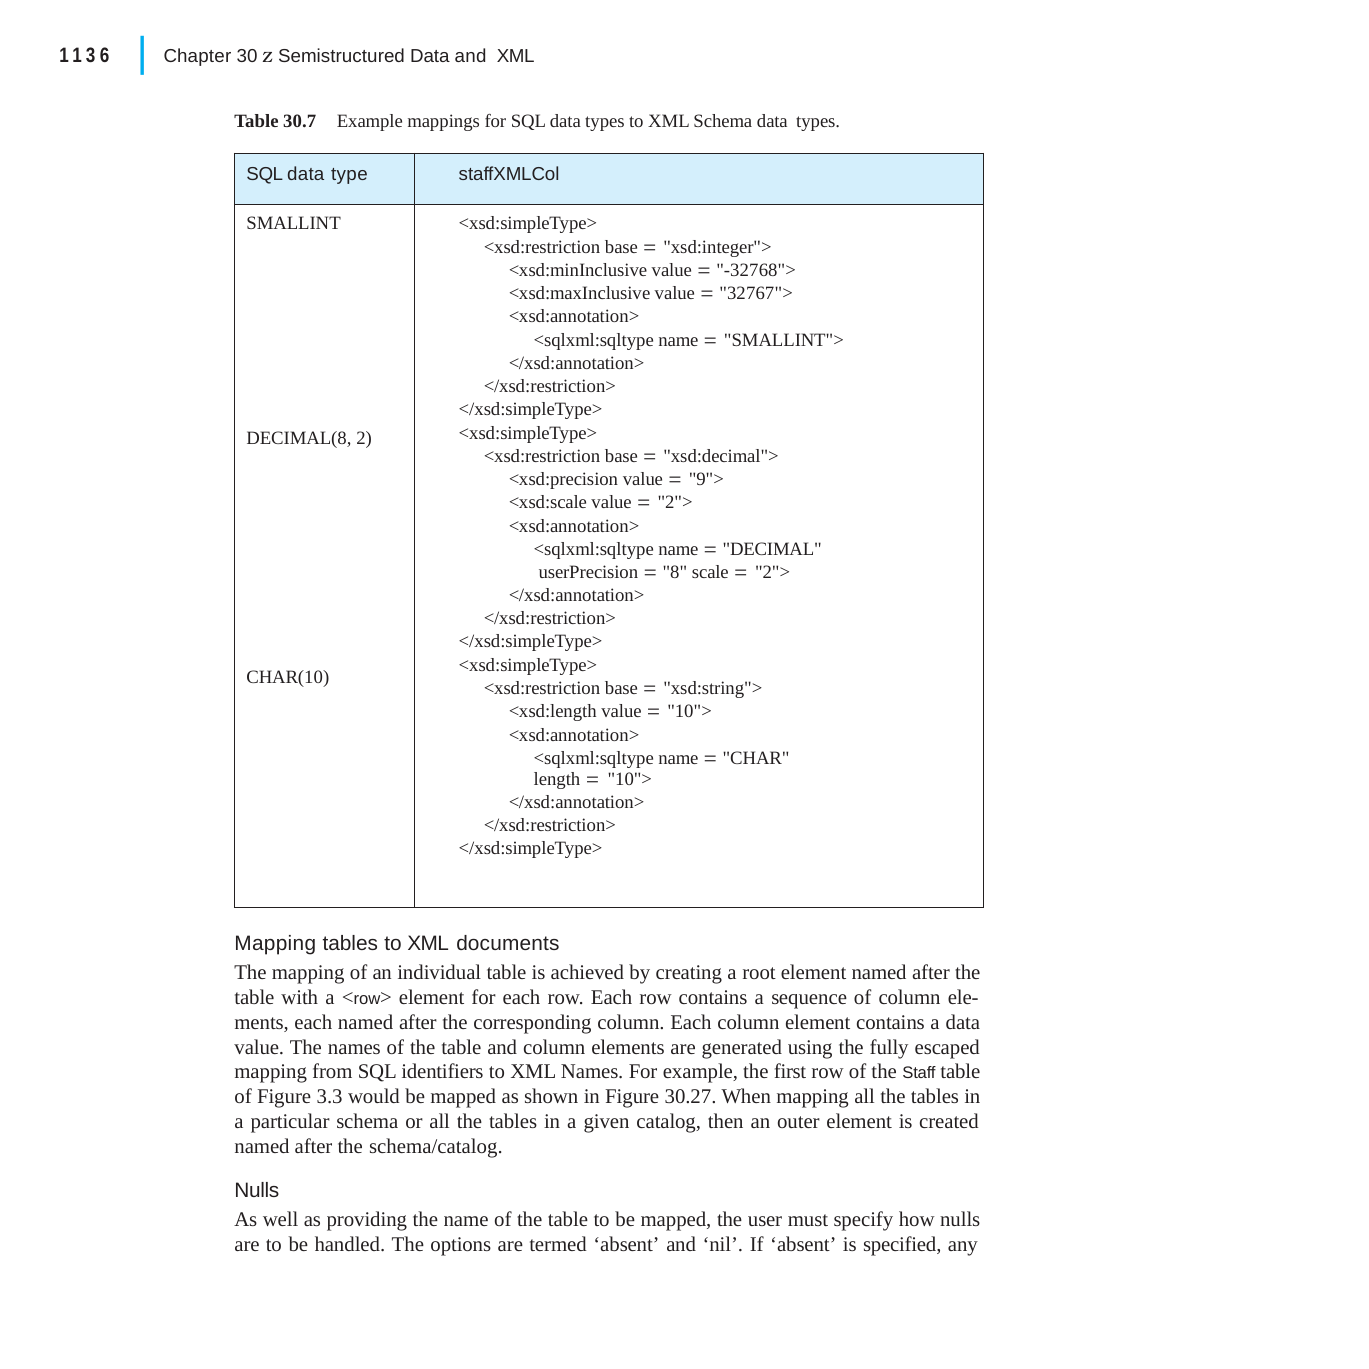

|
1136
Chapter 30 z Semistructured Data and XML
Table 30.7
Example mappings for SQL data types to XML Schema data types.
| SQL data type | staffXMLCol |
| --- | --- |
| SMALLINT DECIMAL(8, 2) CHAR(10) | <xsd:simpleType> <xsd:restriction base = "xsd:integer"> <xsd:minInclusive value = "-32768"> <xsd:maxInclusive value = "32767"> <xsd:annotation> <sqlxml:sqltype name = "SMALLINT"> </xsd:annotation> </xsd:restriction> </xsd:simpleType> <xsd:simpleType> <xsd:restriction base = "xsd:decimal"> <xsd:precision value = "9"> <xsd:scale value = "2"> <xsd:annotation> <sqlxml:sqltype name = "DECIMAL" userPrecision = "8" scale = "2"> </xsd:annotation> </xsd:restriction> </xsd:simpleType> <xsd:simpleType> <xsd:restriction base = "xsd:string"> <xsd:length value = "10"> <xsd:annotation> <sqlxml:sqltype name = "CHAR" length = "10"> </xsd:annotation> </xsd:restriction> </xsd:simpleType> |
Mapping tables to XML documents
The mapping of an individual table is achieved by creating a root element named after the  table with a <row> element for each row. Each row contains a sequence of column ele-  ments, each named after the corresponding column. Each column element contains a data  value. The names of the table and column elements are generated using the fully escaped  mapping from SQL identifiers to XML Names. For example, the first row of the Staff table  of Figure 3.3 would be mapped as shown in Figure 30.27. When mapping all the tables in  a particular schema or all the tables in a given catalog, then an outer element is created  named after the schema/catalog.
Nulls
As well as providing the name of the table to be mapped, the user must specify how nulls  are to be handled. The options are termed ‘absent’ and ‘nil’. If ‘absent’ is specified, any